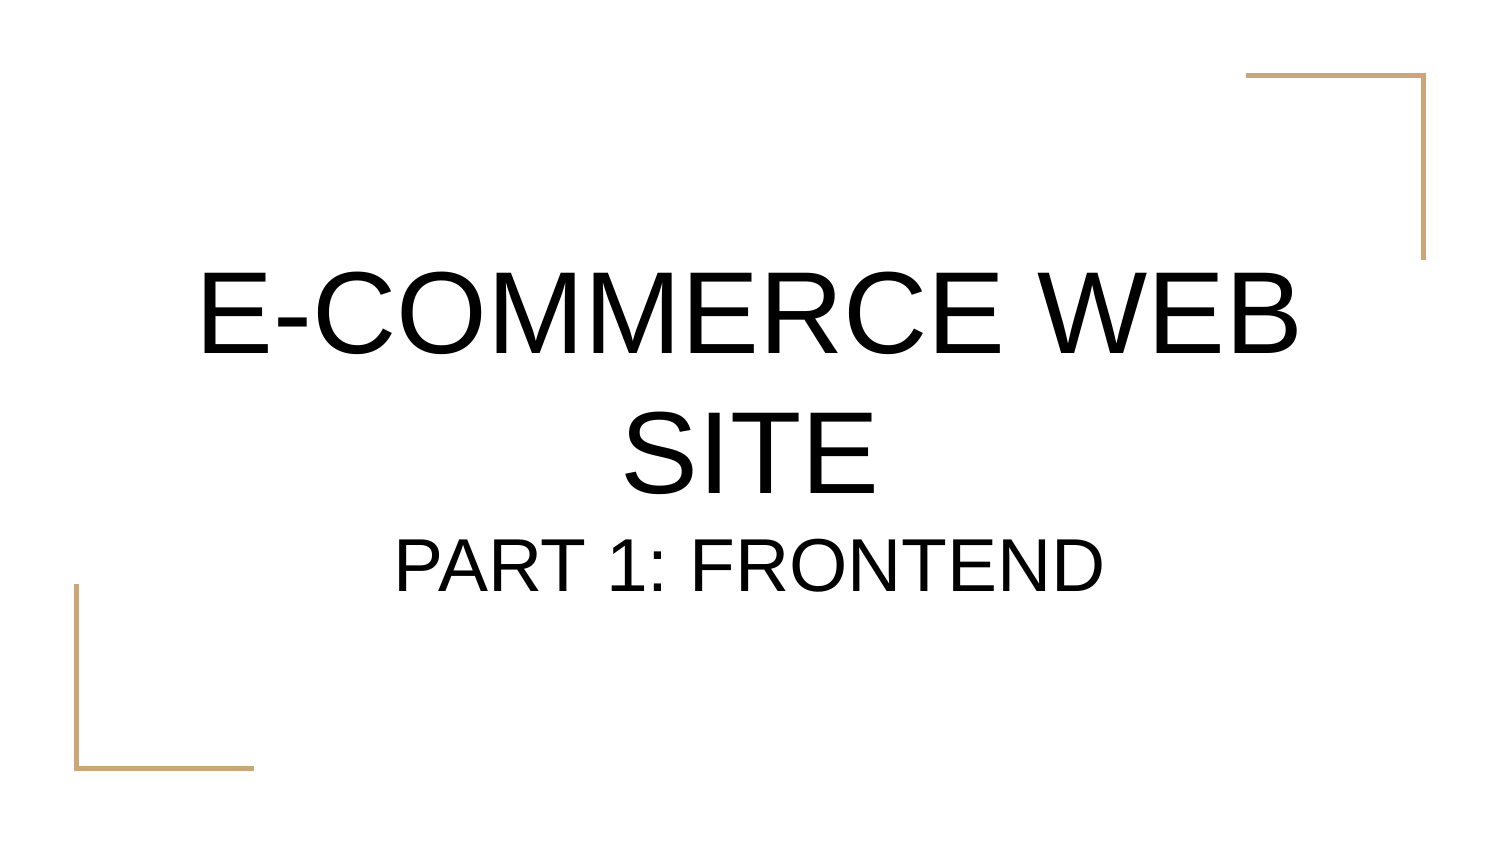

# E-COMMERCE WEB SITE
PART 1: FRONTEND